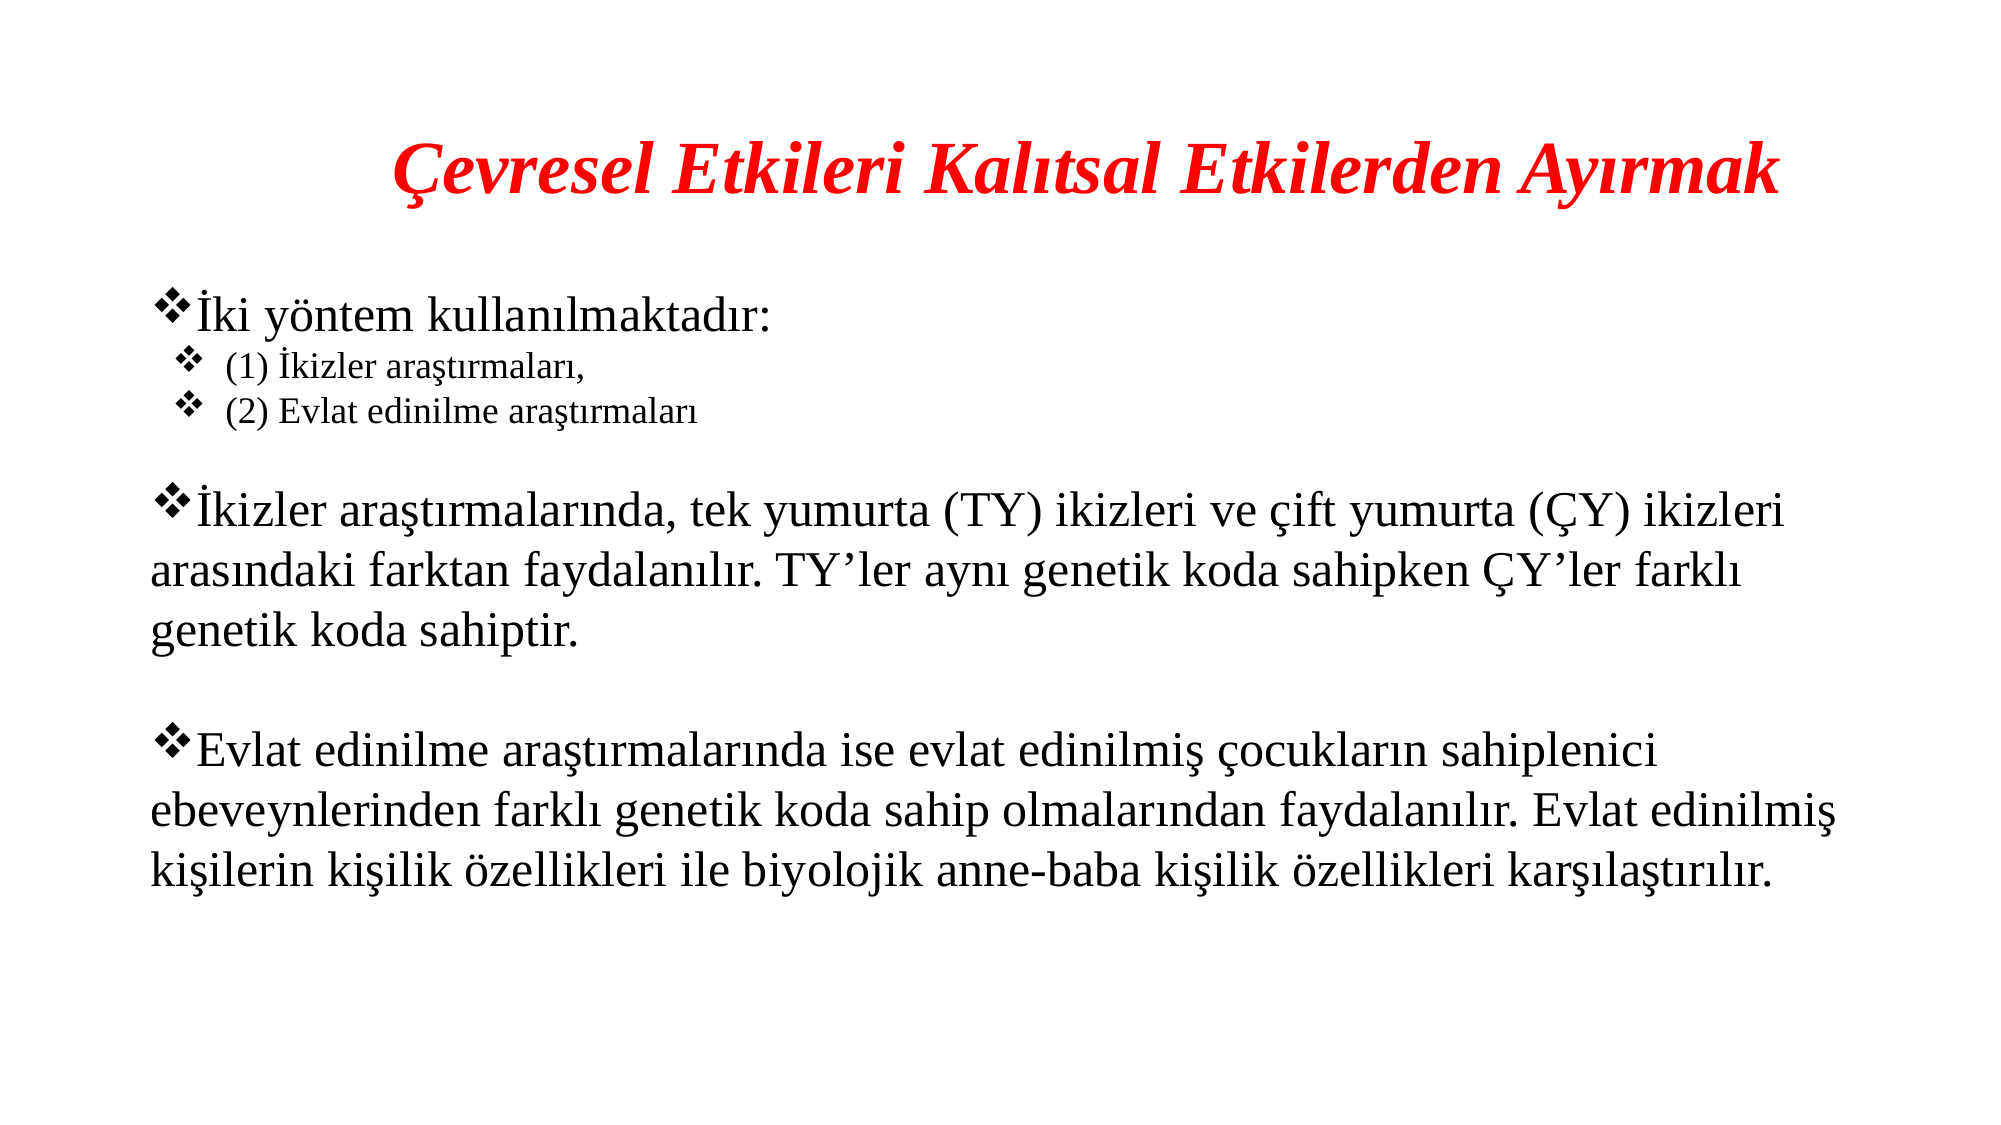

# Çevresel Etkileri Kalıtsal Etkilerden Ayırmak
İki yöntem kullanılmaktadır:
(1) İkizler araştırmaları,
(2) Evlat edinilme araştırmaları

İkizler araştırmalarında, tek yumurta (TY) ikizleri ve çift yumurta (ÇY) ikizleri arasındaki farktan faydalanılır. TY’ler aynı genetik koda sahipken ÇY’ler farklı genetik koda sahiptir.

Evlat edinilme araştırmalarında ise evlat edinilmiş çocukların sahiplenici ebeveynlerinden farklı genetik koda sahip olmalarından faydalanılır. Evlat edinilmiş kişilerin kişilik özellikleri ile biyolojik anne-baba kişilik özellikleri karşılaştırılır.